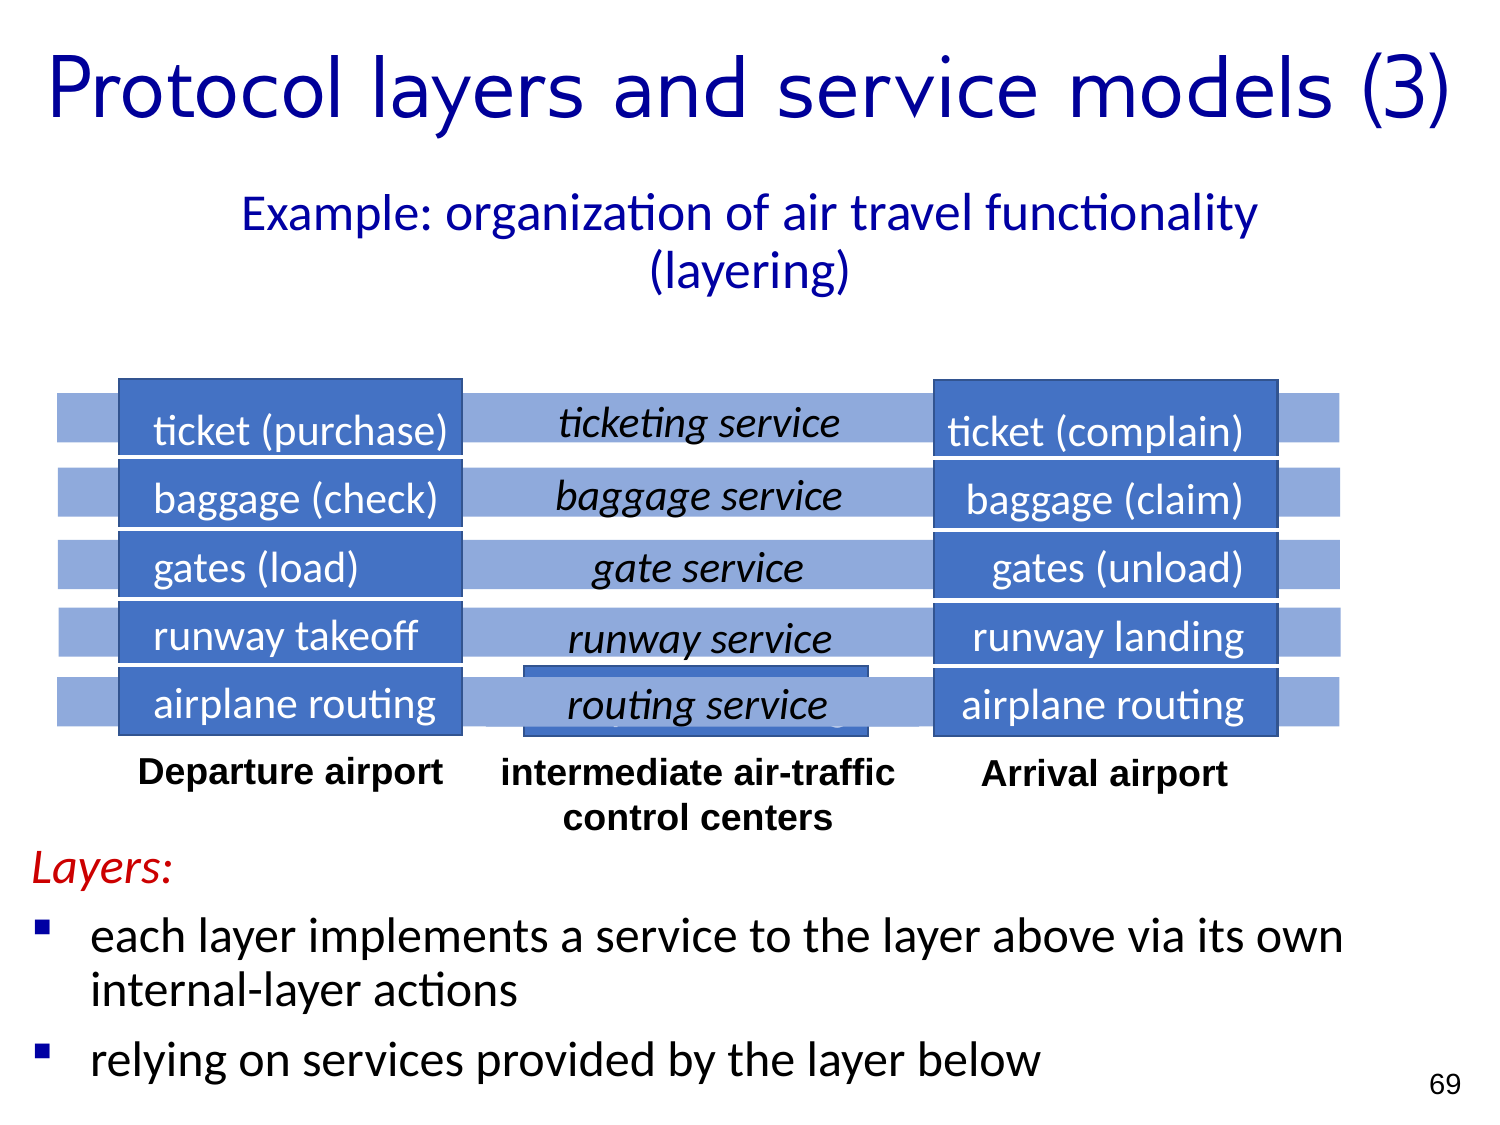

Protocol layers and service models (3)
# Example: organization of air travel functionality (layering)
ticket (purchase)
baggage (check)
gates (load)
runway takeoff
airplane routing

ticket (complain)
baggage (claim)
gates (unload)
runway landing
airplane routing

ticketing service
baggage service
gate service
runway service
routing service

airplane routing
Departure airport
intermediate air-traffic
control centers
Arrival airport
Layers:
each layer implements a service to the layer above via its own internal-layer actions
relying on services provided by the layer below

69